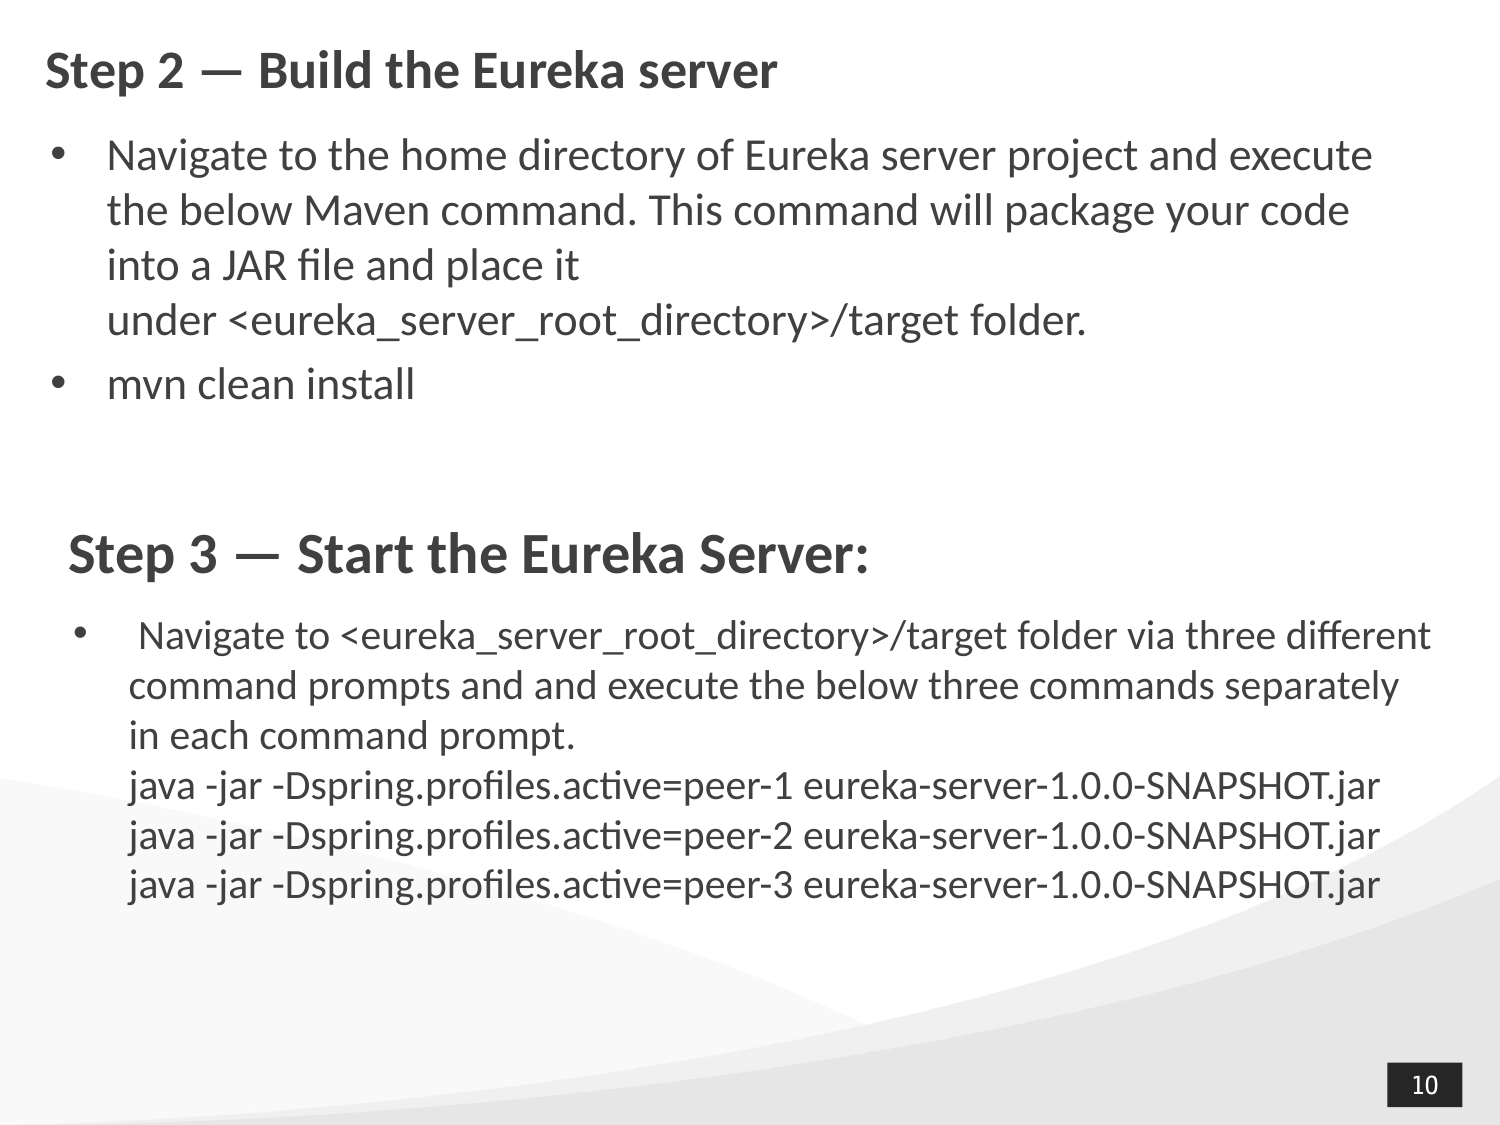

# Step 2 — Build the Eureka server
Navigate to the home directory of Eureka server project and execute the below Maven command. This command will package your code into a JAR file and place it under <eureka_server_root_directory>/target folder.
mvn clean install
Step 3 — Start the Eureka Server:
 Navigate to <eureka_server_root_directory>/target folder via three different command prompts and and execute the below three commands separately in each command prompt.
java -jar -Dspring.profiles.active=peer-1 eureka-server-1.0.0-SNAPSHOT.jar
java -jar -Dspring.profiles.active=peer-2 eureka-server-1.0.0-SNAPSHOT.jar
java -jar -Dspring.profiles.active=peer-3 eureka-server-1.0.0-SNAPSHOT.jar